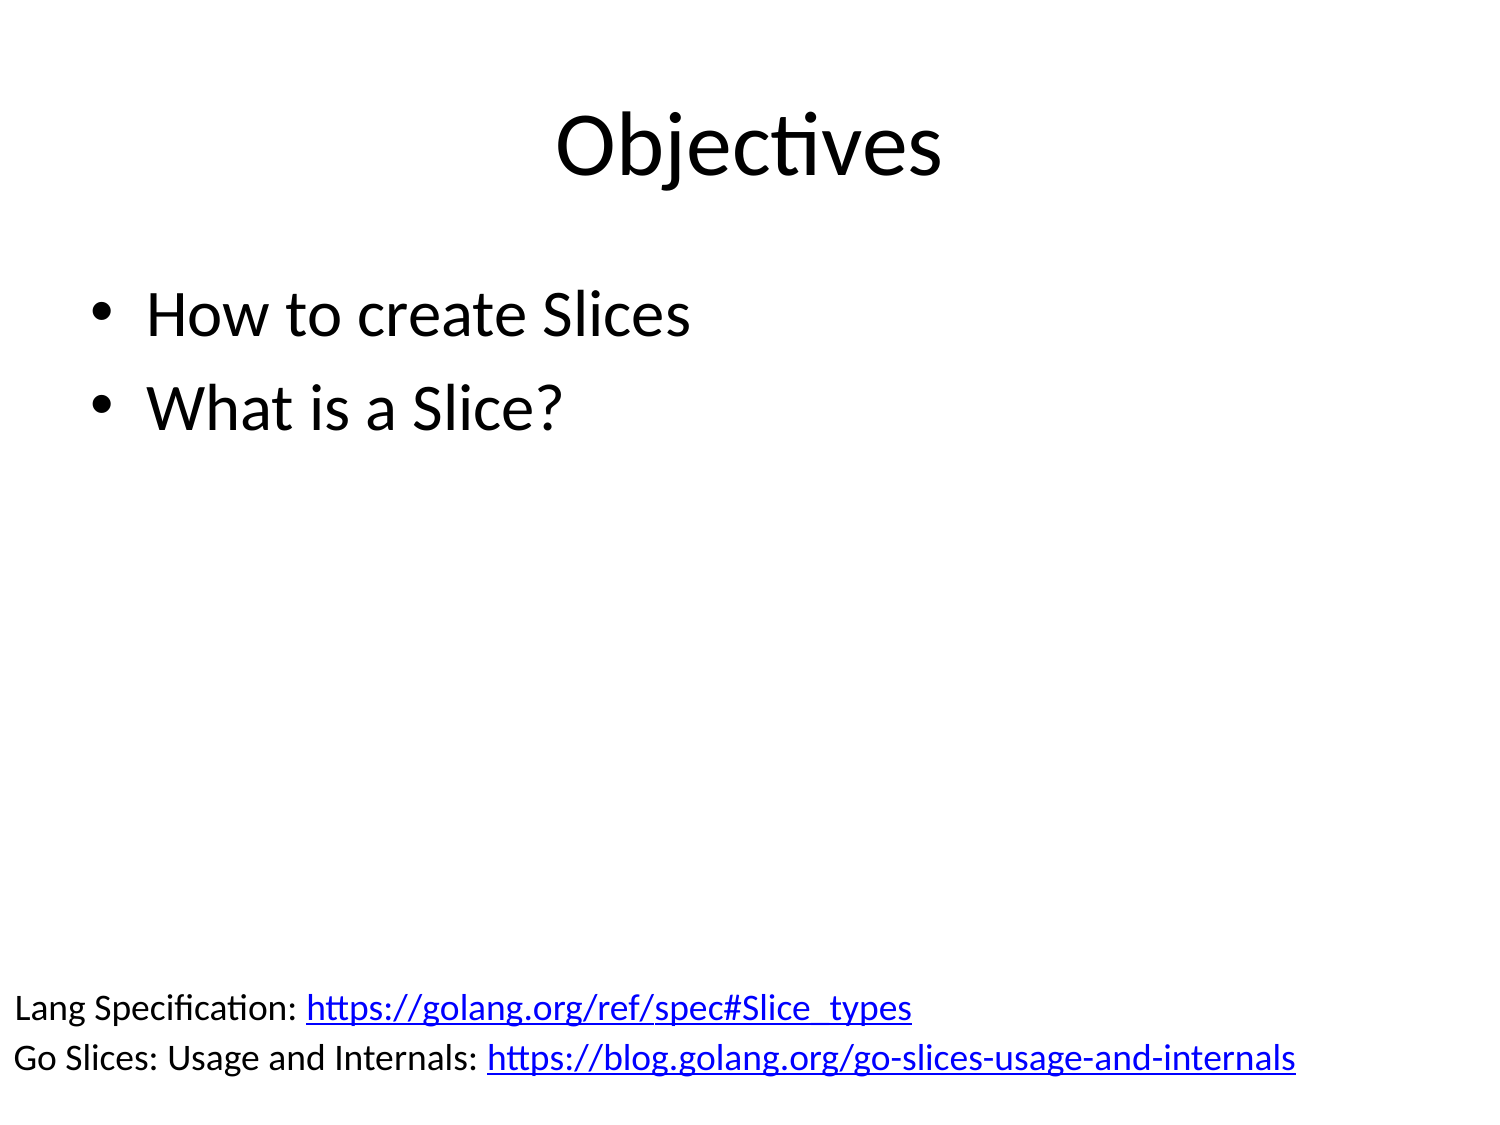

# Objectives
How to create Slices
What is a Slice?
Lang Specification: https://golang.org/ref/spec#Slice_types
Go Slices: Usage and Internals: https://blog.golang.org/go-slices-usage-and-internals